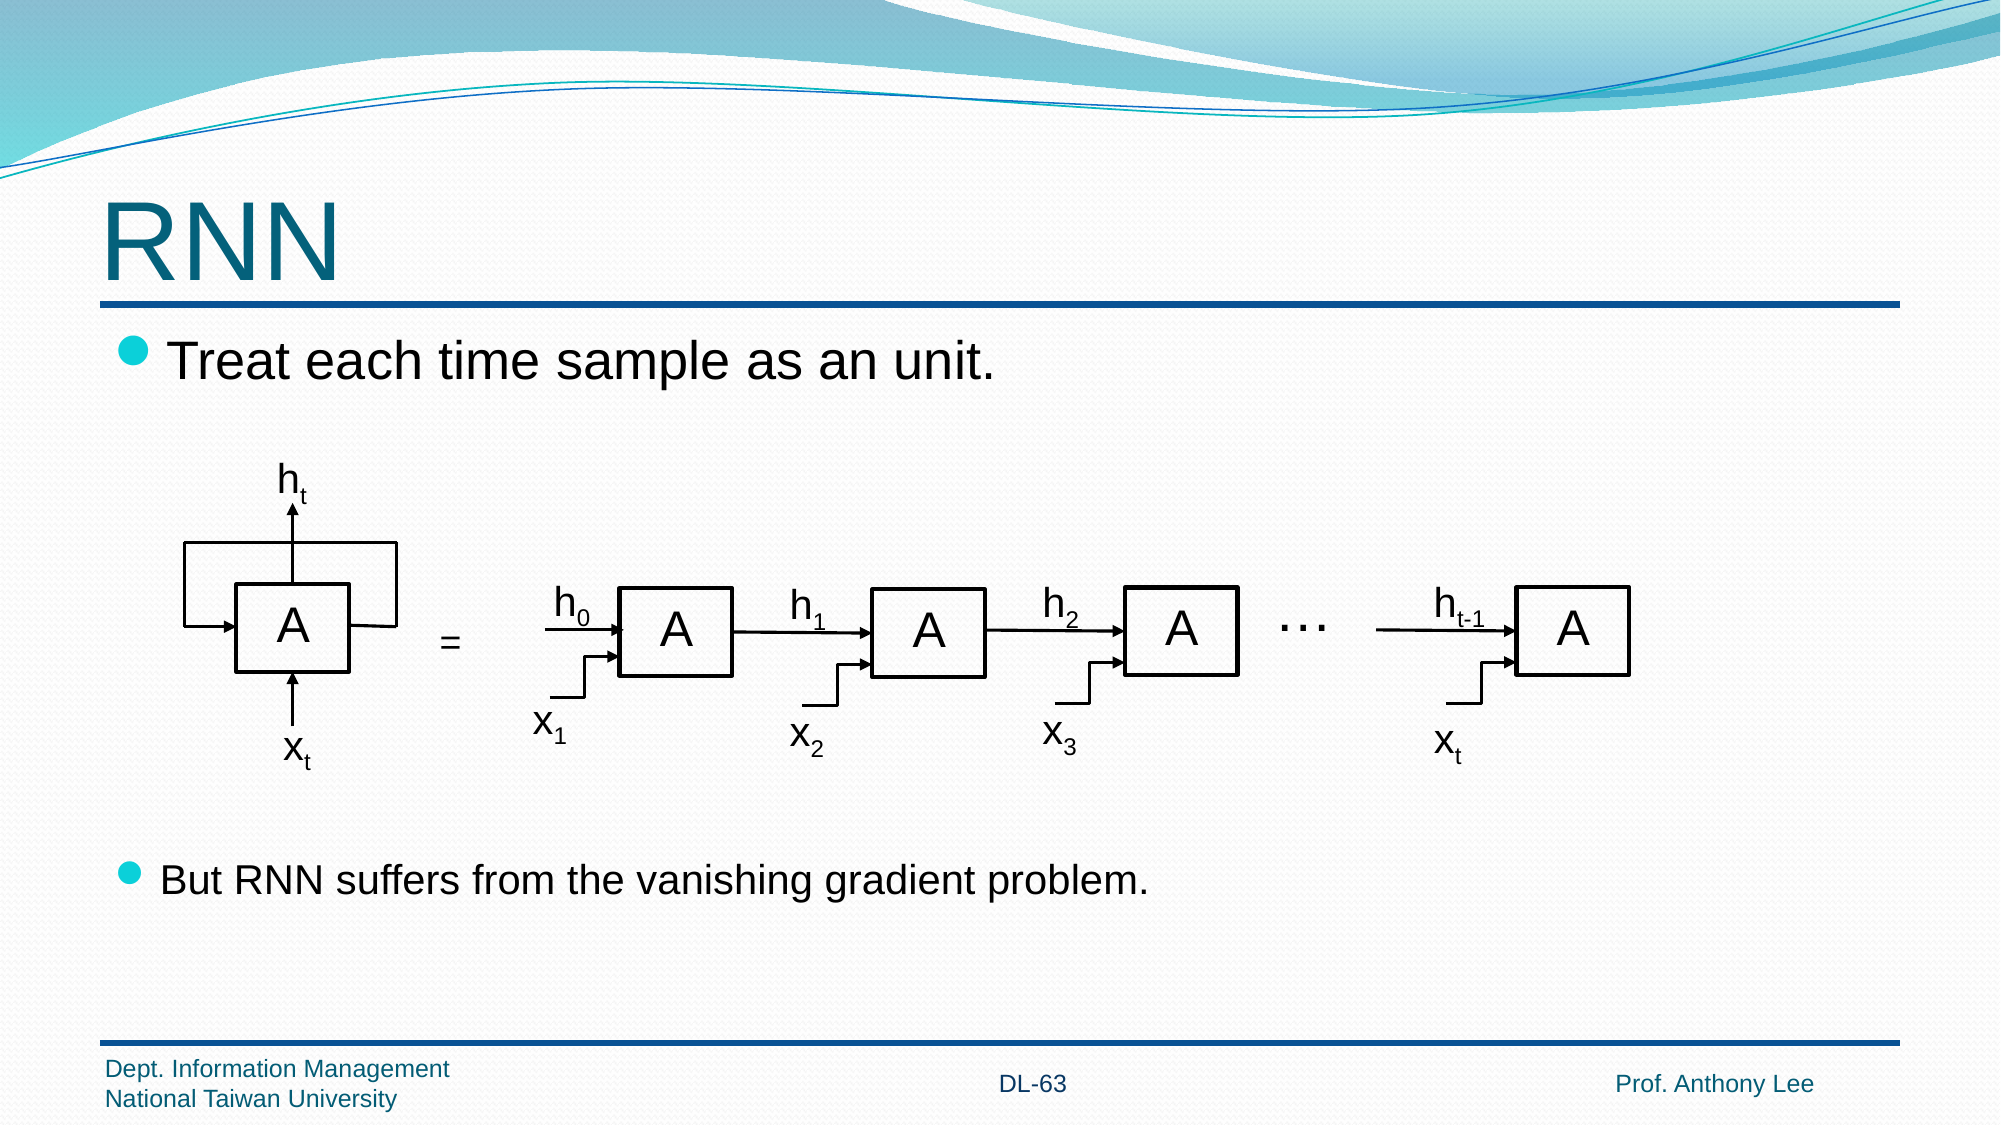

# RNN
Treat each time sample as an unit.

But RNN suffers from the vanishing gradient problem.

ht

A
xt
…
h0
ht-1
h2
h1

A

A

A

A
=
x1
x3
x2
xt